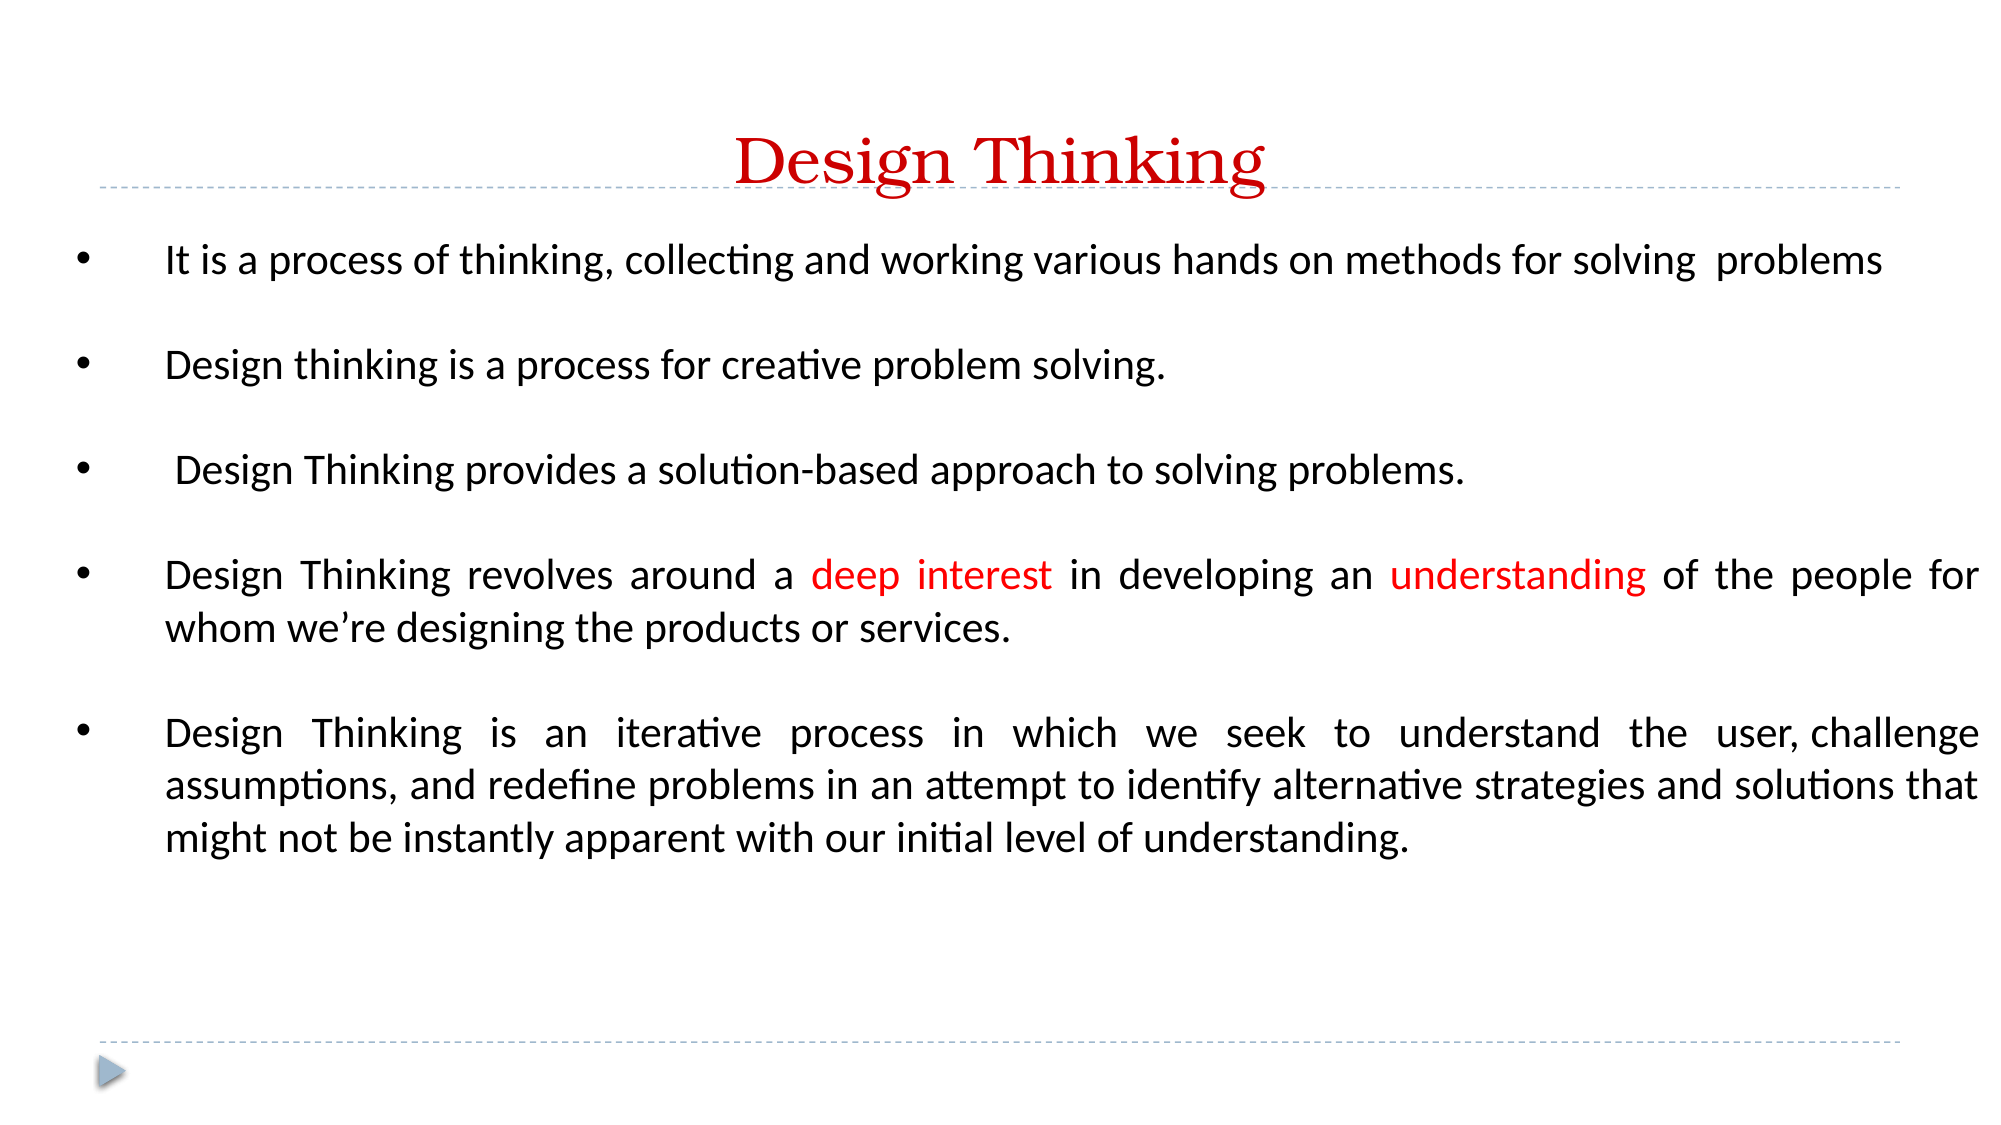

# Design Thinking
It is a process of thinking, collecting and working various hands on methods for solving  problems

Design thinking is a process for creative problem solving.

 Design Thinking provides a solution-based approach to solving problems.

Design Thinking revolves around a deep interest in developing an understanding of the people for whom we’re designing the products or services.

Design Thinking is an iterative process in which we seek to understand the user, challenge assumptions, and redefine problems in an attempt to identify alternative strategies and solutions that might not be instantly apparent with our initial level of understanding.